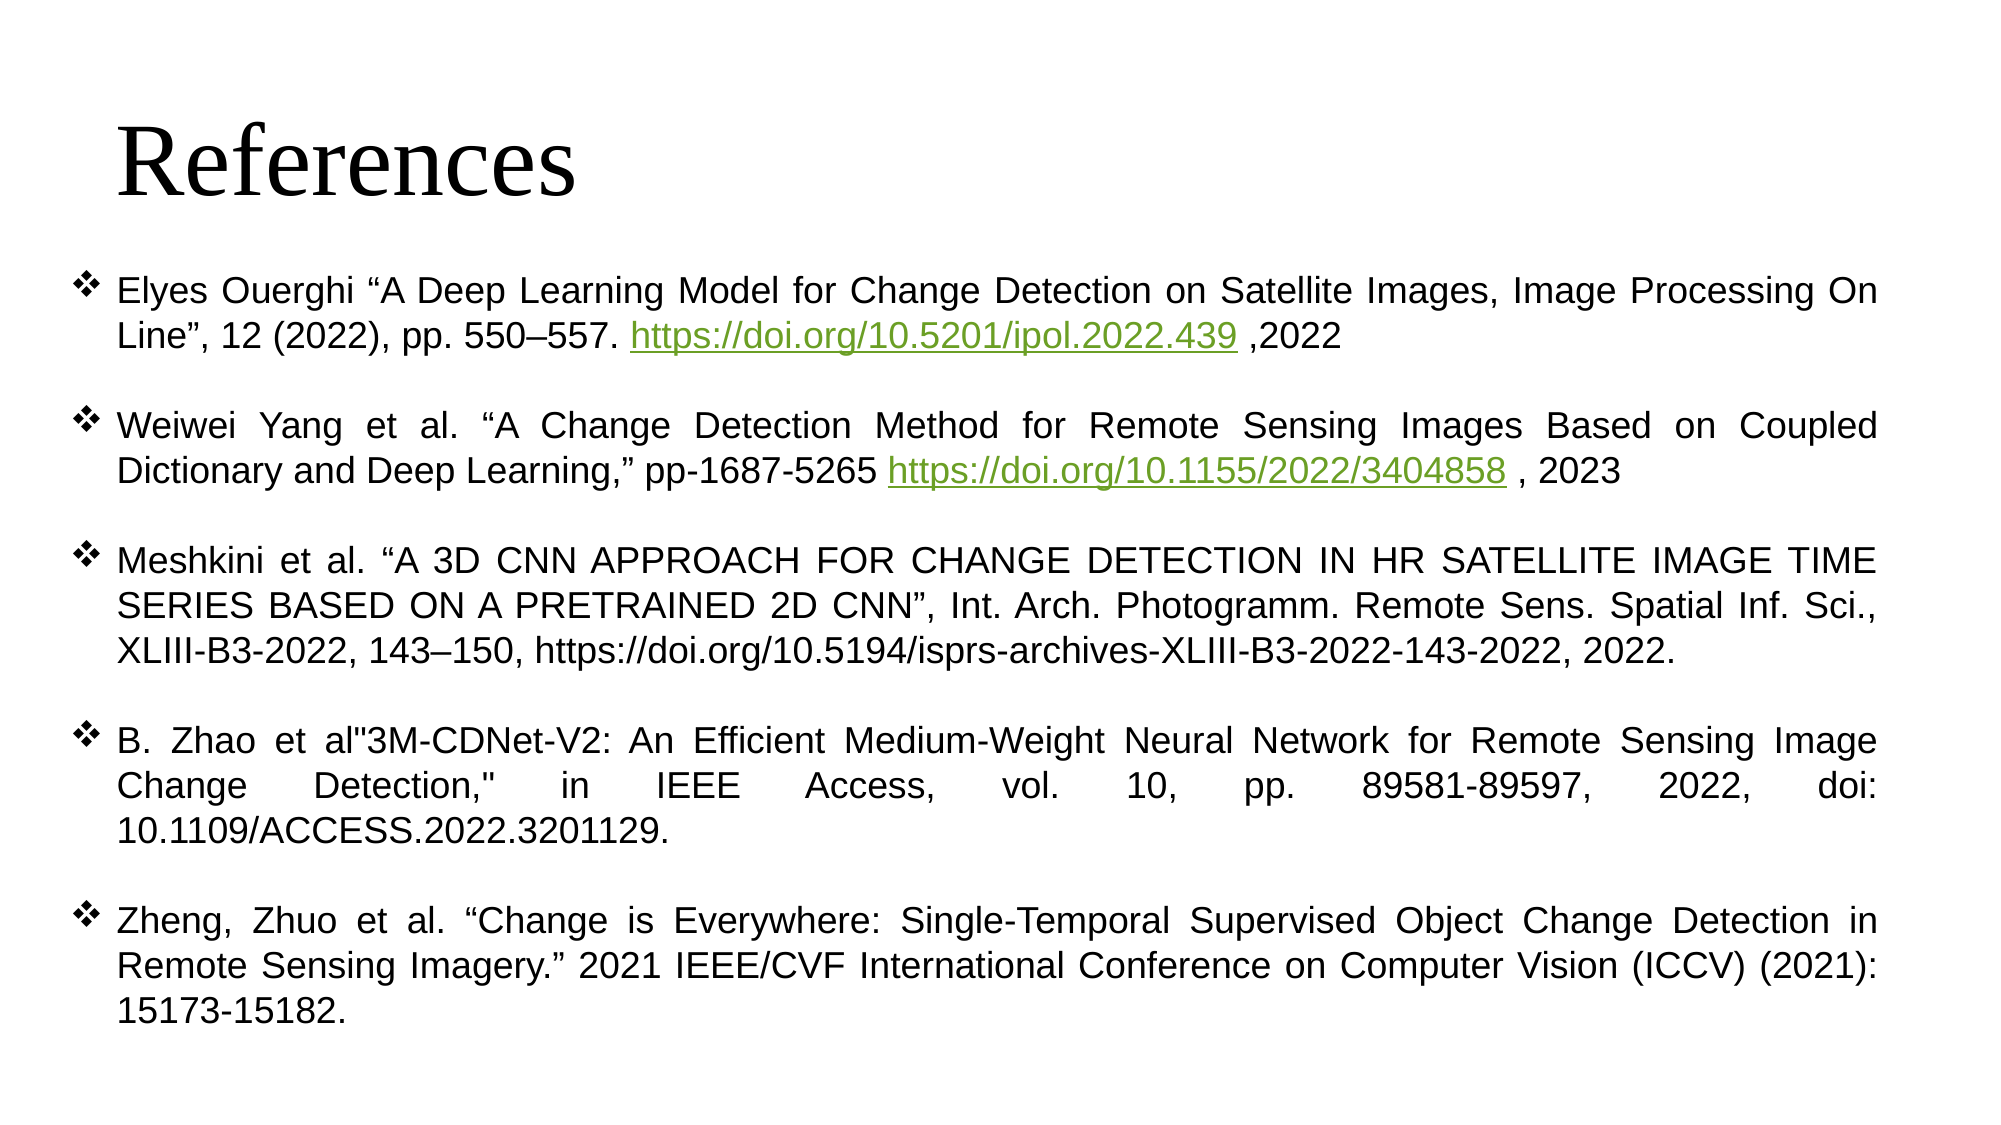

References

Elyes Ouerghi “A Deep Learning Model for Change Detection on Satellite Images, Image Processing On Line”, 12 (2022), pp. 550–557. https://doi.org/10.5201/ipol.2022.439 ,2022

Weiwei Yang et al. “A Change Detection Method for Remote Sensing Images Based on Coupled Dictionary and Deep Learning,” pp-1687-5265 https://doi.org/10.1155/2022/3404858 , 2023

Meshkini et al. “A 3D CNN APPROACH FOR CHANGE DETECTION IN HR SATELLITE IMAGE TIME SERIES BASED ON A PRETRAINED 2D CNN”, Int. Arch. Photogramm. Remote Sens. Spatial Inf. Sci., XLIII-B3-2022, 143–150, https://doi.org/10.5194/isprs-archives-XLIII-B3-2022-143-2022, 2022.

B. Zhao et al"3M-CDNet-V2: An Efficient Medium-Weight Neural Network for Remote Sensing Image Change Detection," in IEEE Access, vol. 10, pp. 89581-89597, 2022, doi: 10.1109/ACCESS.2022.3201129.

Zheng, Zhuo et al. “Change is Everywhere: Single-Temporal Supervised Object Change Detection in Remote Sensing Imagery.” 2021 IEEE/CVF International Conference on Computer Vision (ICCV) (2021): 15173-15182.